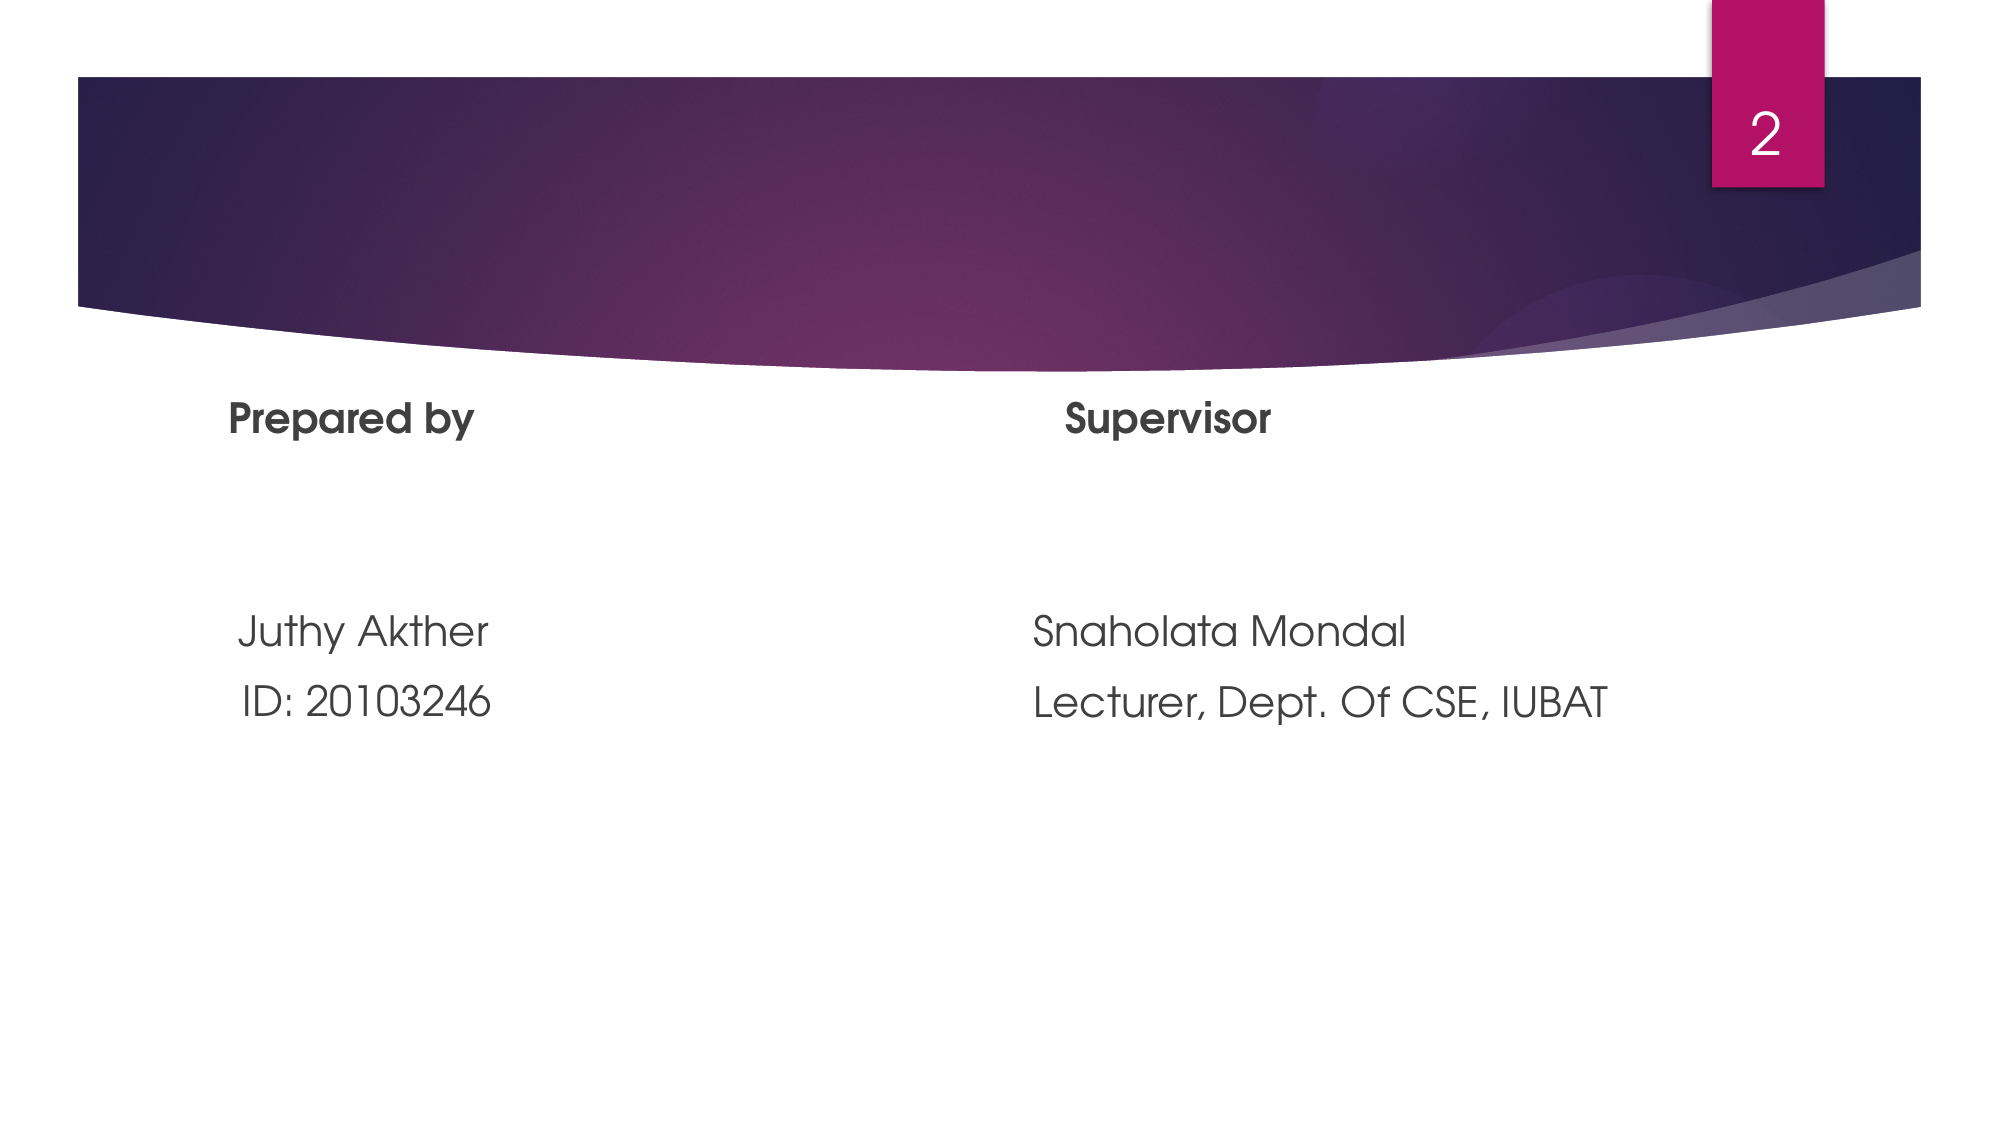

2
   Supervisor

Snaholata Mondal
Lecturer, Dept. Of CSE, IUBAT
   Prepared by

    Juthy Akther
    ID: 20103246